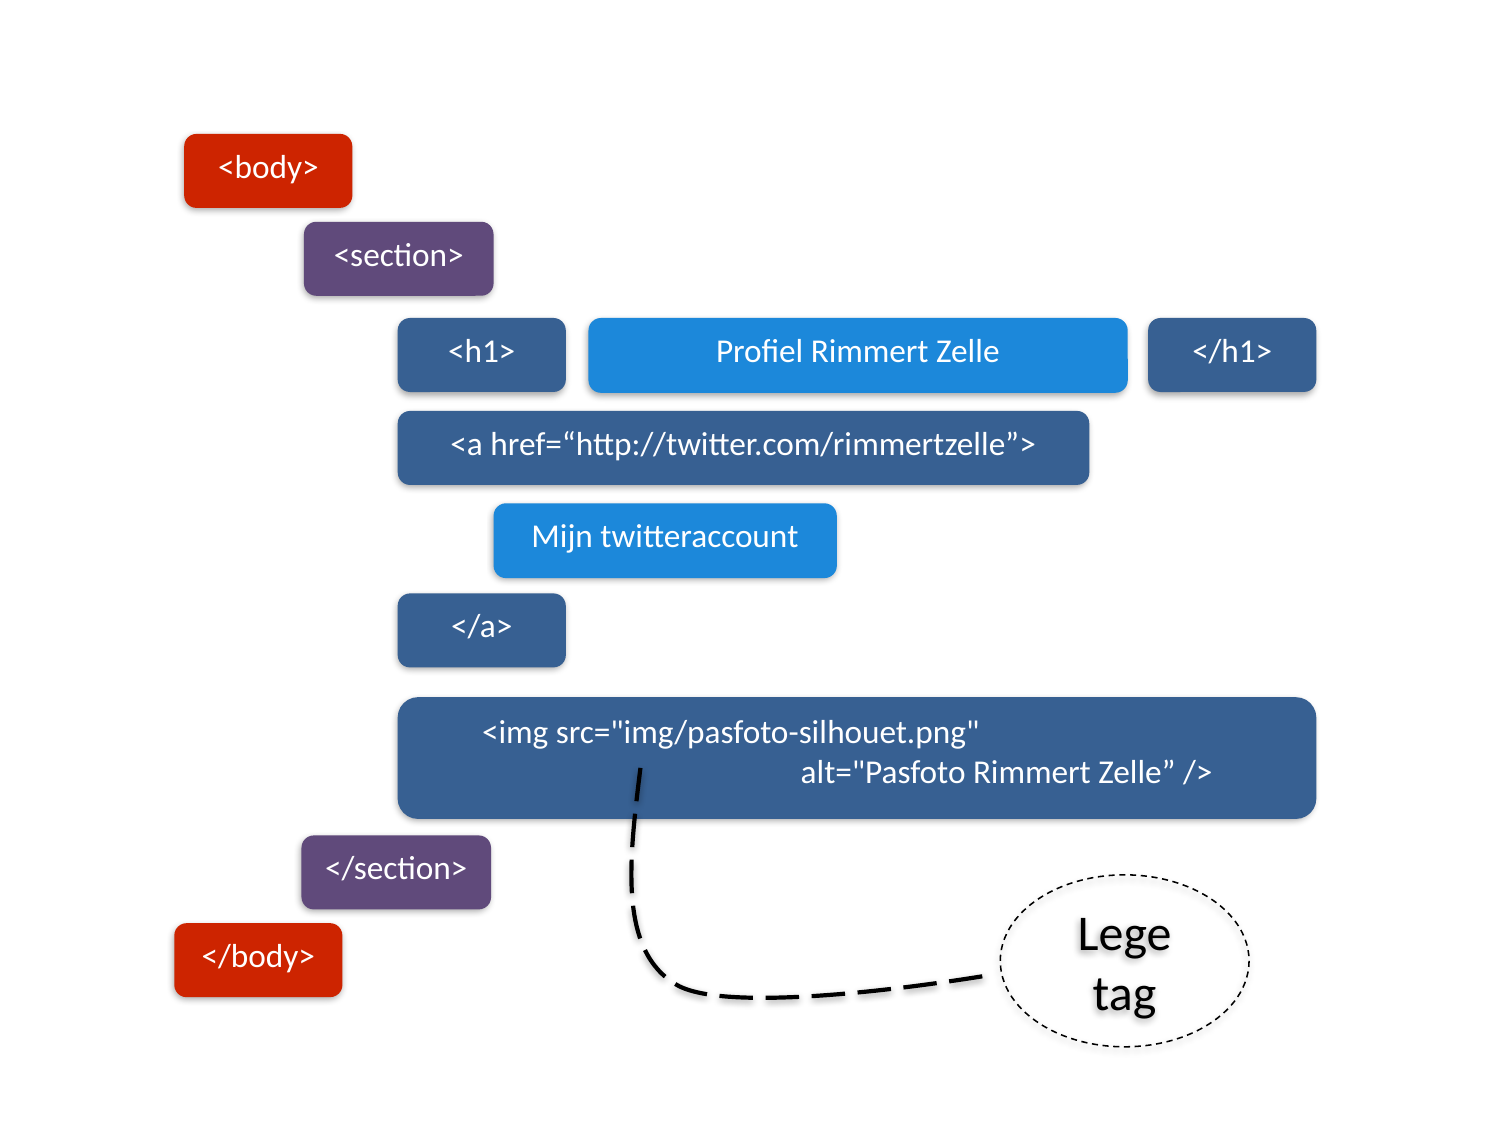

<body>
<section>
<h1>
Profiel Rimmert Zelle
</h1>
<a href=“http://twitter.com/rimmertzelle”>
Mijn twitteraccount
</a>
<img src="img/pasfoto-silhouet.png" 				alt="Pasfoto Rimmert Zelle” />

</section>
Lege tag
</body>